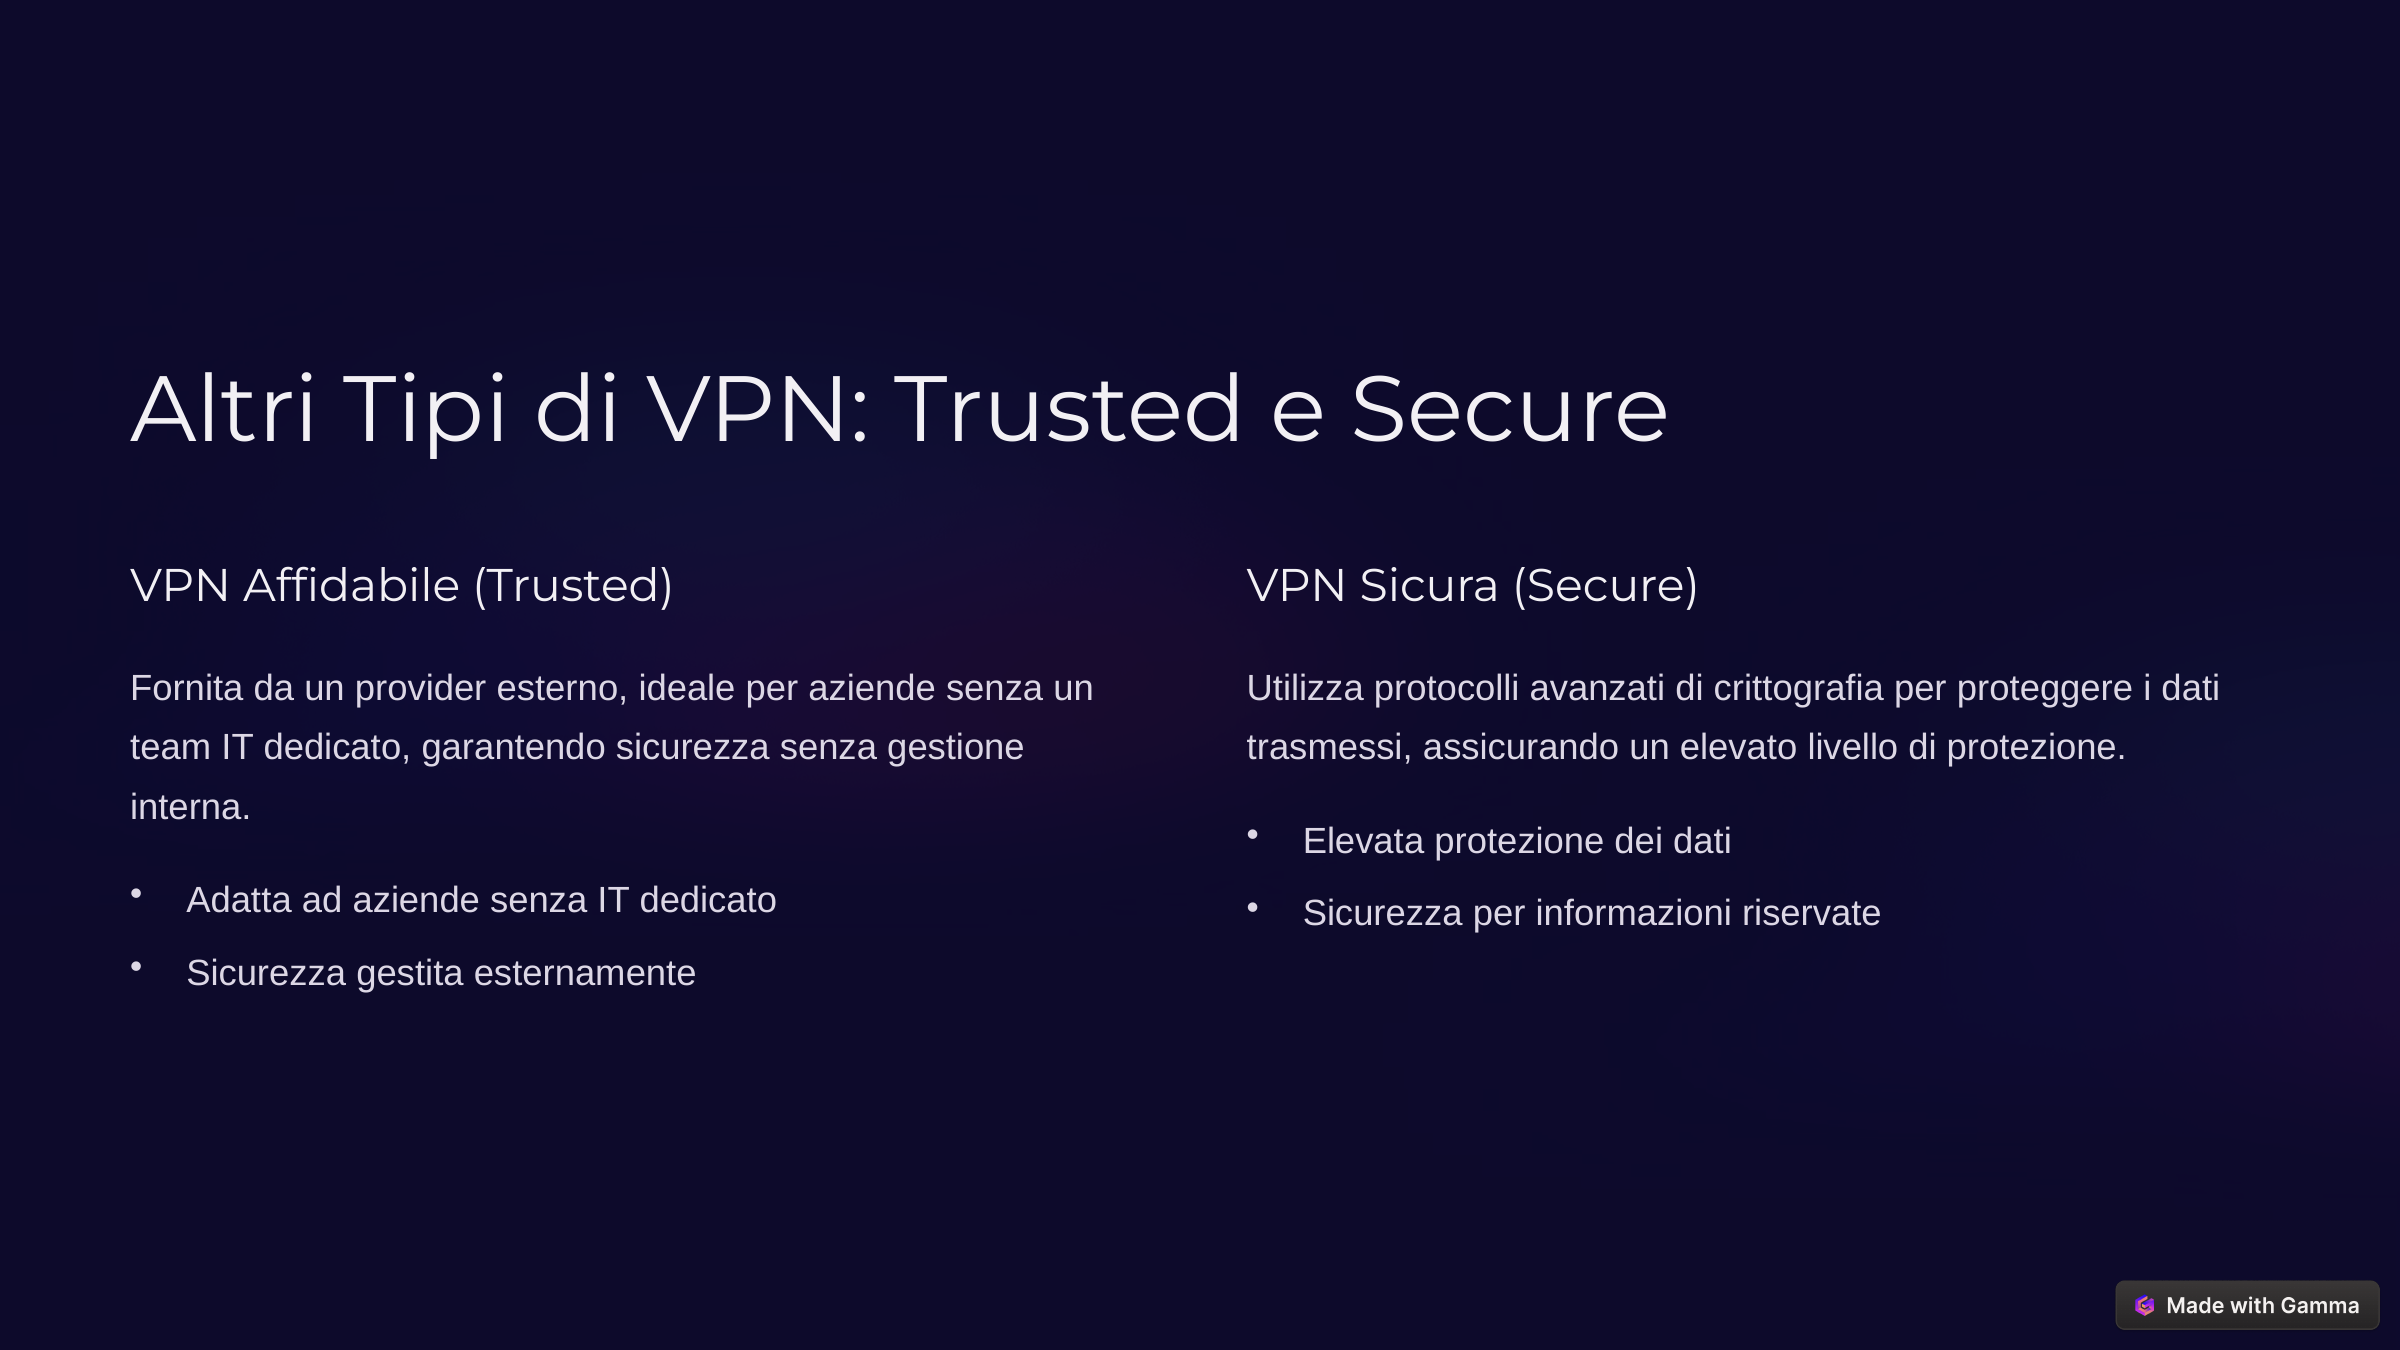

Altri Tipi di VPN: Trusted e Secure
VPN Affidabile (Trusted)
VPN Sicura (Secure)
Fornita da un provider esterno, ideale per aziende senza un team IT dedicato, garantendo sicurezza senza gestione interna.
Utilizza protocolli avanzati di crittografia per proteggere i dati trasmessi, assicurando un elevato livello di protezione.
Elevata protezione dei dati
Adatta ad aziende senza IT dedicato
Sicurezza per informazioni riservate
Sicurezza gestita esternamente